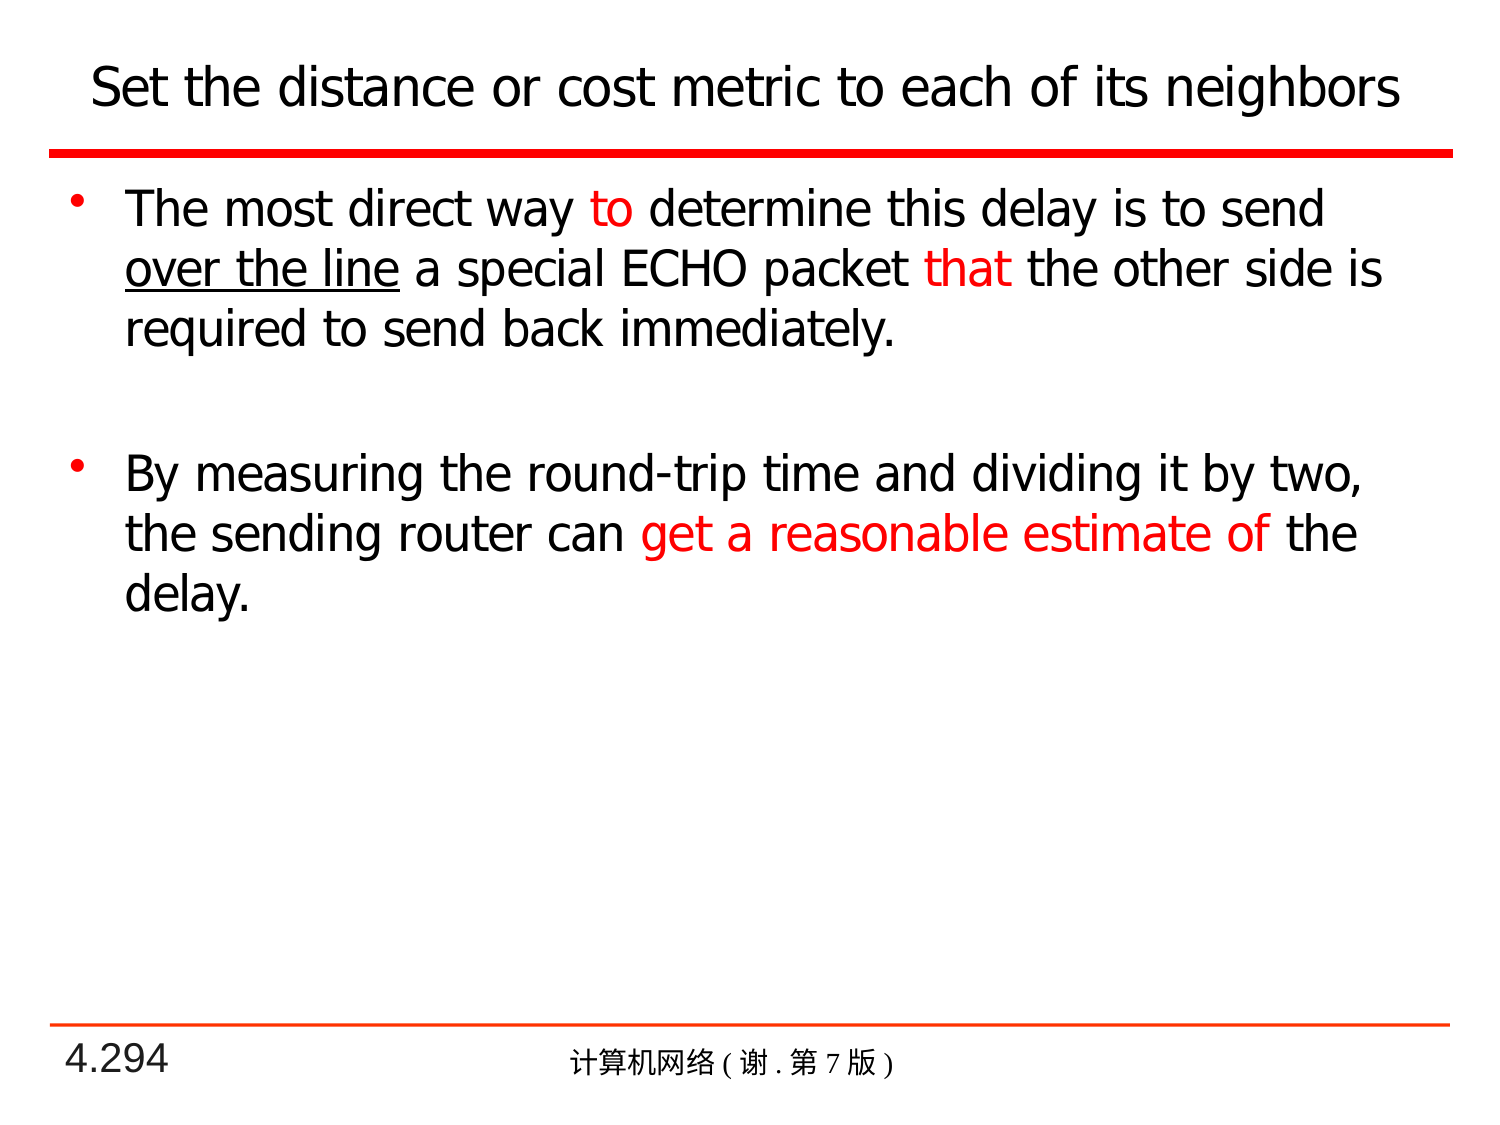

# Set the distance or cost metric to each of its neighbors
The most direct way to determine this delay is to send over the line a special ECHO packet that the other side is required to send back immediately.

By measuring the round-trip time and dividing it by two, the sending router can get a reasonable estimate of the delay.